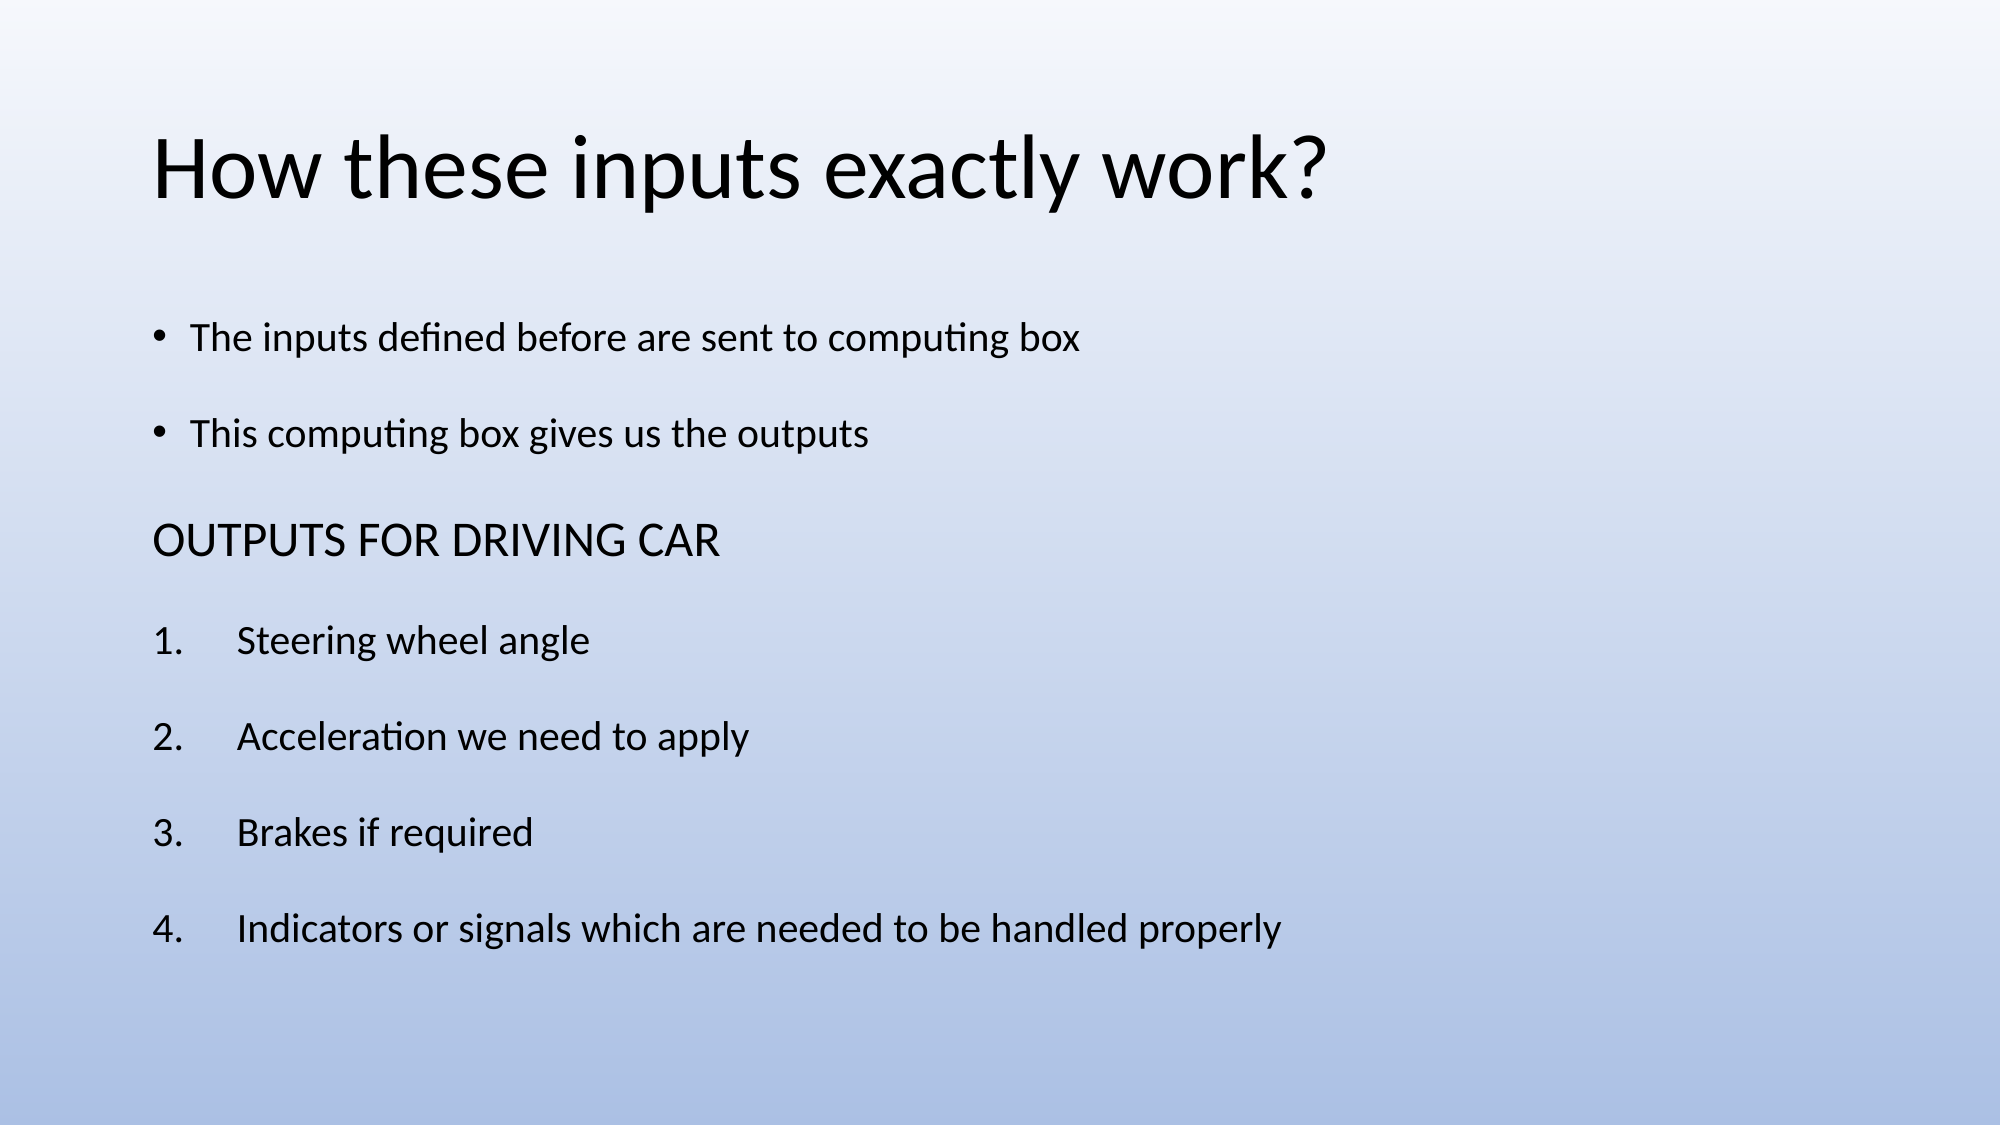

# How these inputs exactly work?
The inputs defined before are sent to computing box
This computing box gives us the outputs
OUTPUTS FOR DRIVING CAR
Steering wheel angle
Acceleration we need to apply
Brakes if required
Indicators or signals which are needed to be handled properly